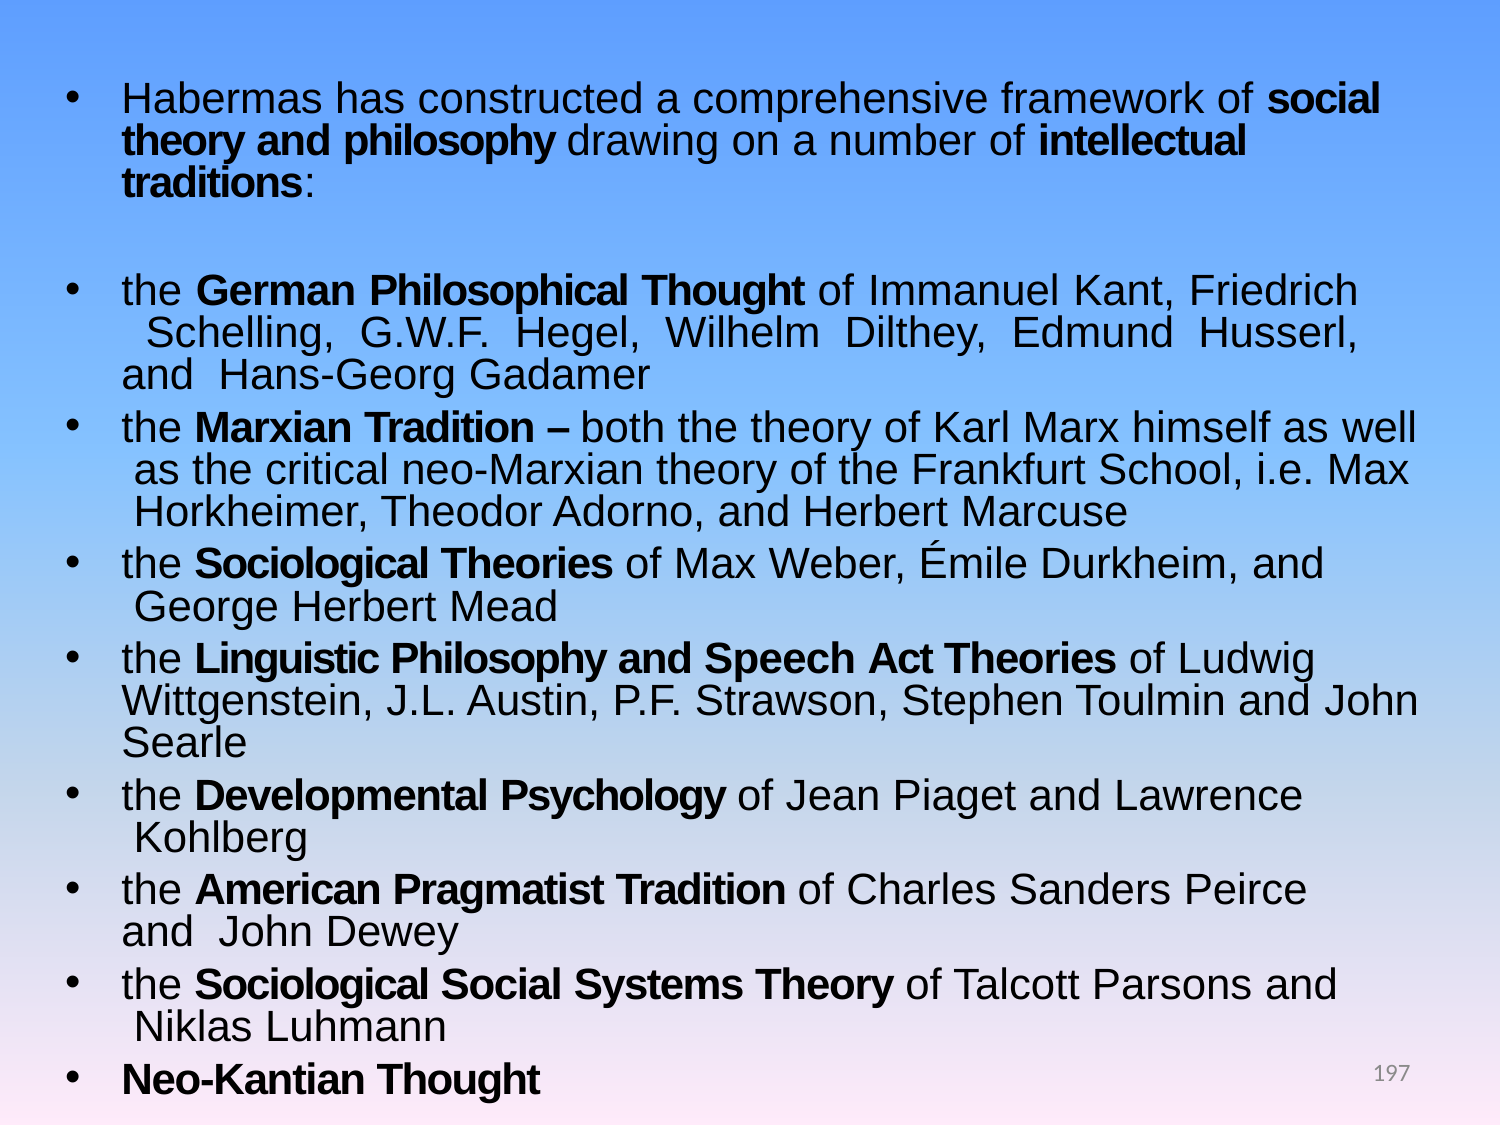

Habermas has constructed a comprehensive framework of social  theory and philosophy drawing on a number of intellectual traditions:

the German Philosophical Thought of Immanuel Kant, Friedrich  Schelling, G.W.F. Hegel, Wilhelm Dilthey, Edmund Husserl, and  Hans-Georg Gadamer
the Marxian Tradition – both the theory of Karl Marx himself as well  as the critical neo-Marxian theory of the Frankfurt School, i.e. Max  Horkheimer, Theodor Adorno, and Herbert Marcuse
the Sociological Theories of Max Weber, Émile Durkheim, and  George Herbert Mead
the Linguistic Philosophy and Speech Act Theories of Ludwig  Wittgenstein, J.L. Austin, P.F. Strawson, Stephen Toulmin and John  Searle
the Developmental Psychology of Jean Piaget and Lawrence  Kohlberg
the American Pragmatist Tradition of Charles Sanders Peirce and  John Dewey
the Sociological Social Systems Theory of Talcott Parsons and  Niklas Luhmann
Neo-Kantian Thought
197